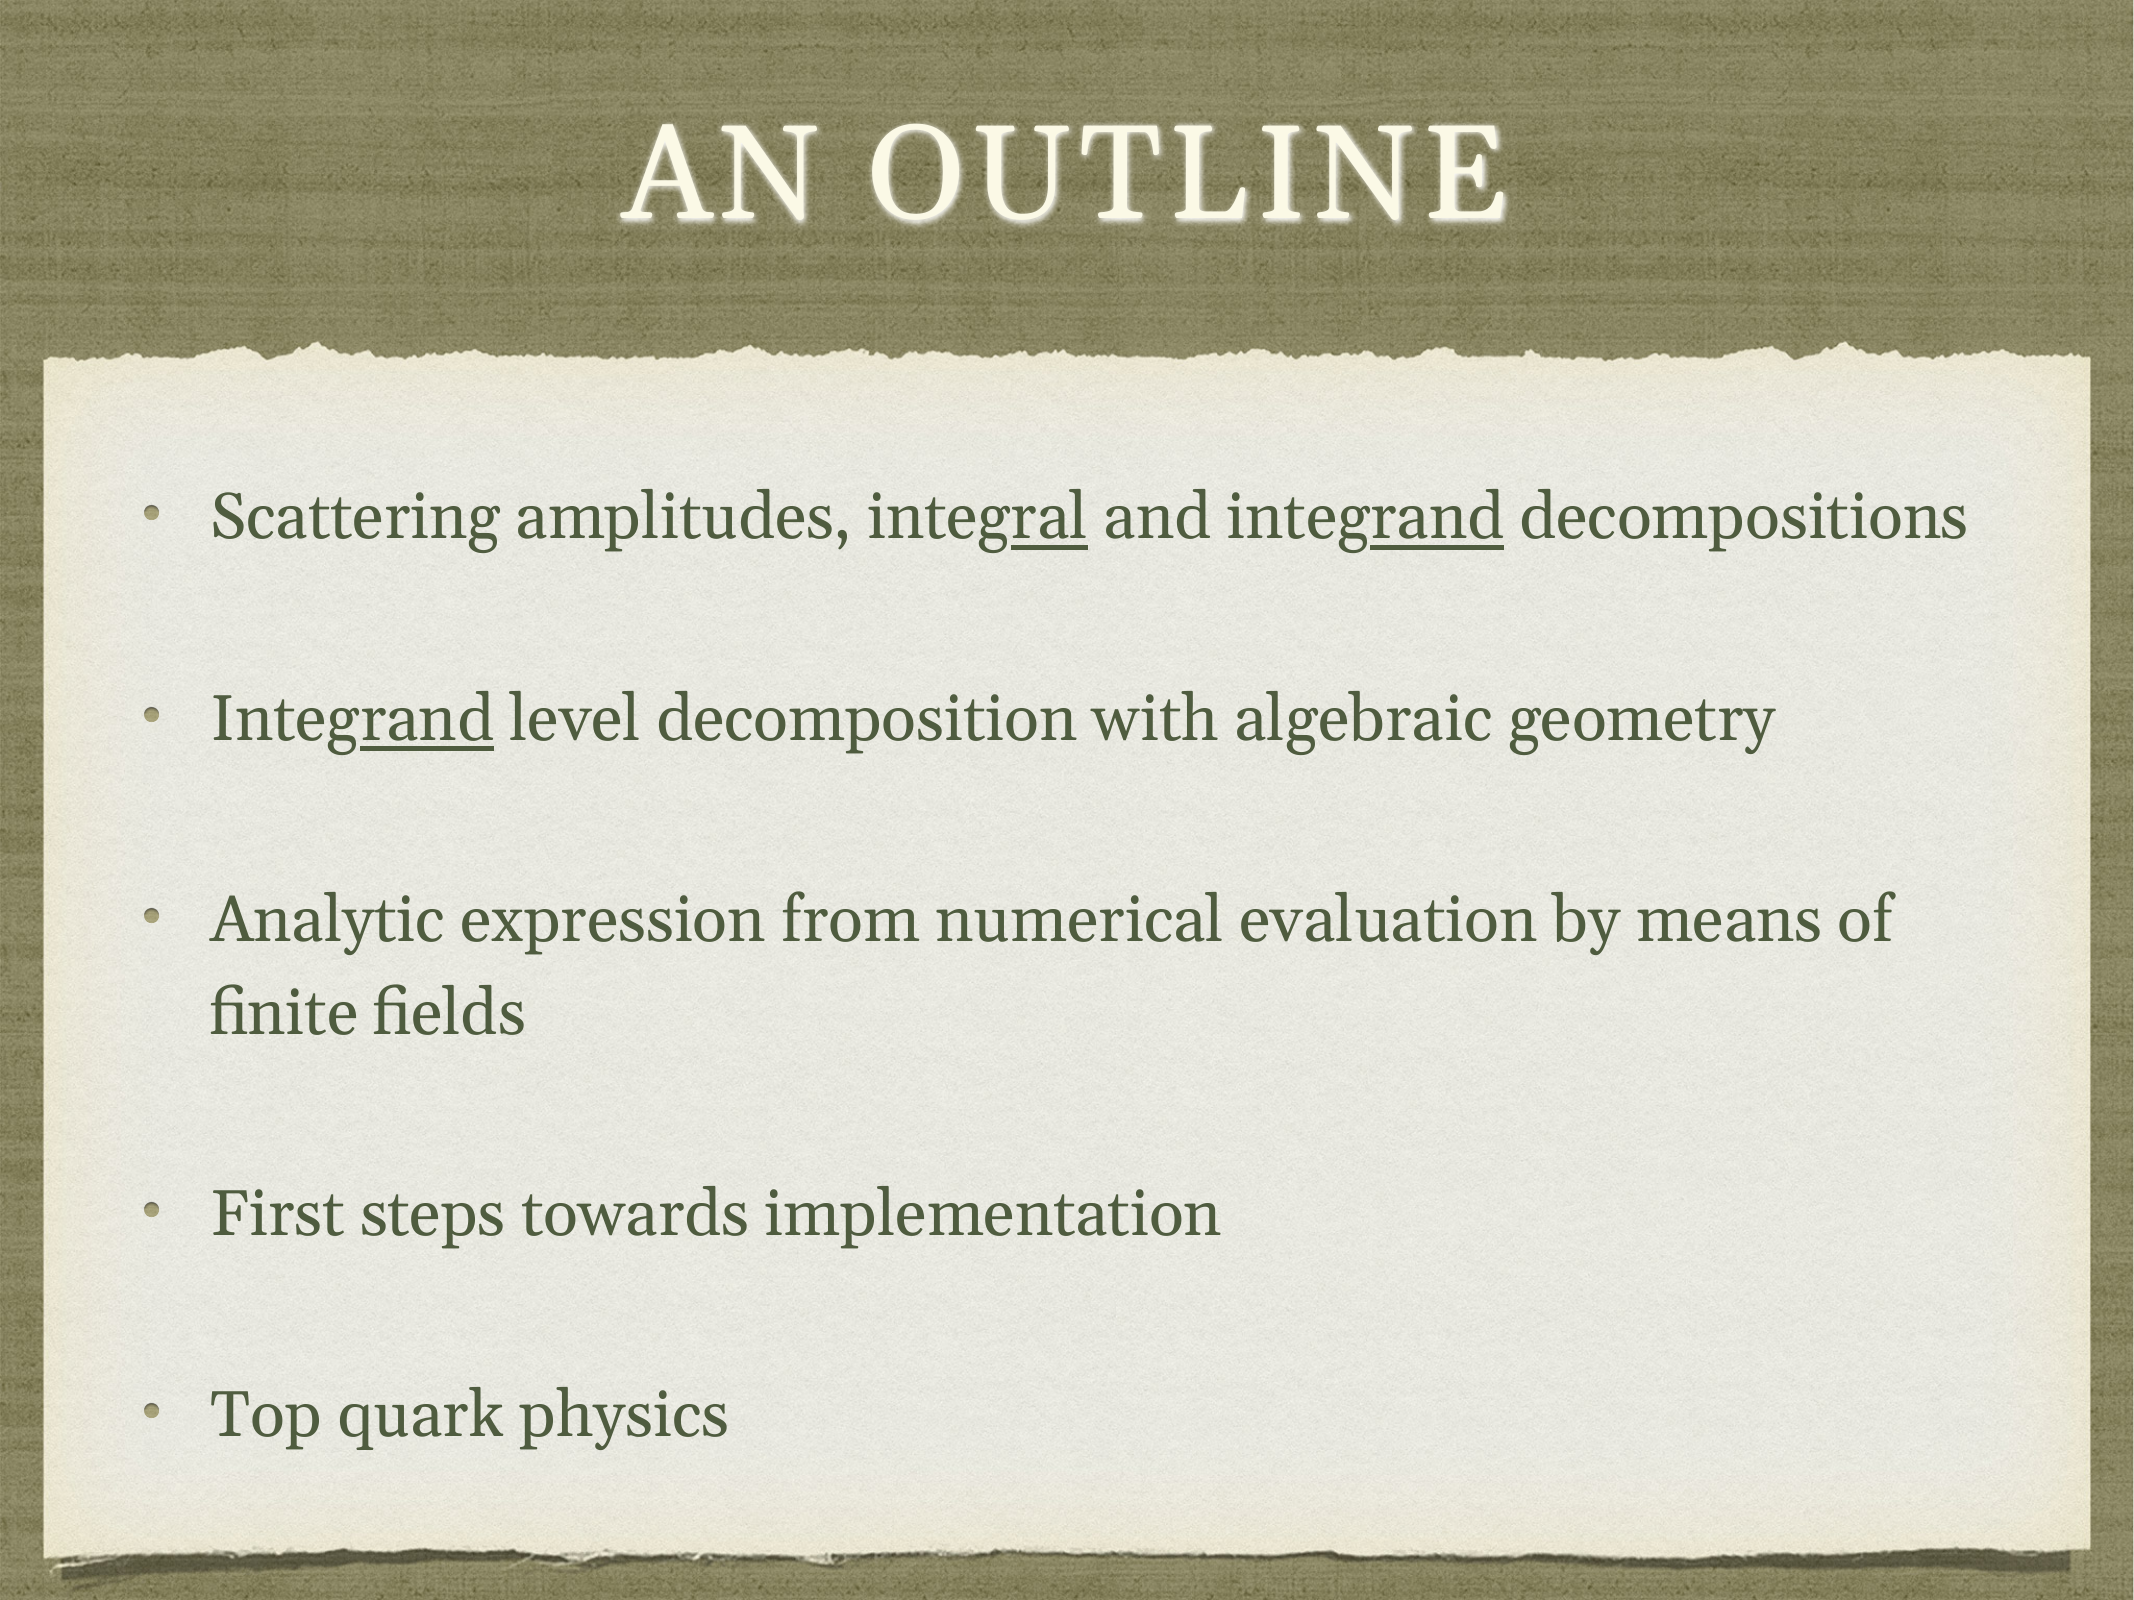

# An Outline
Scattering amplitudes, integral and integrand decompositions
Integrand level decomposition with algebraic geometry
Analytic expression from numerical evaluation by means of finite fields
First steps towards implementation
Top quark physics
2